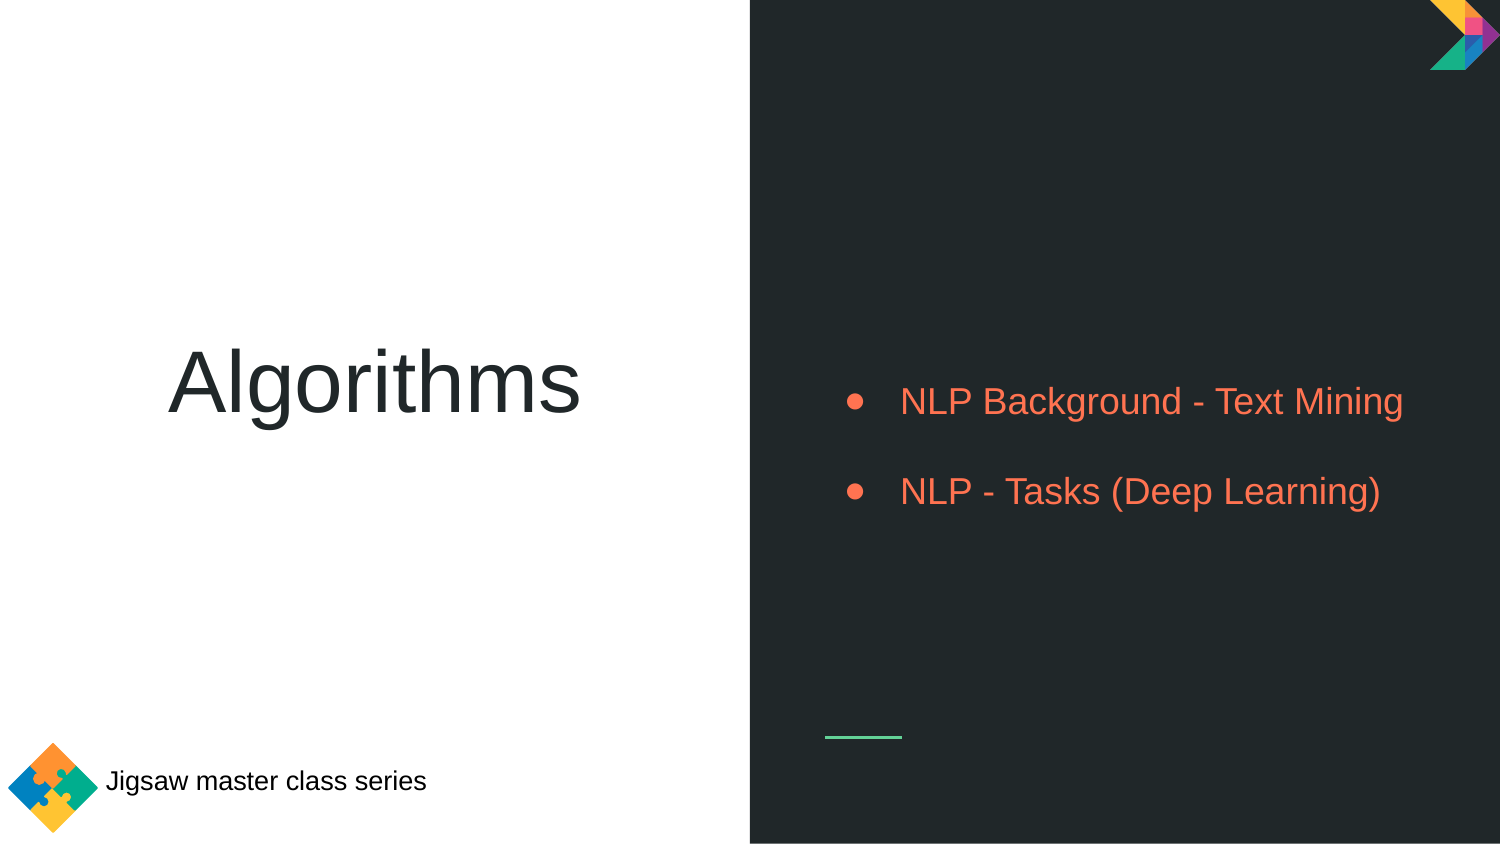

NLP Background - Text Mining
NLP - Tasks (Deep Learning)
# Algorithms